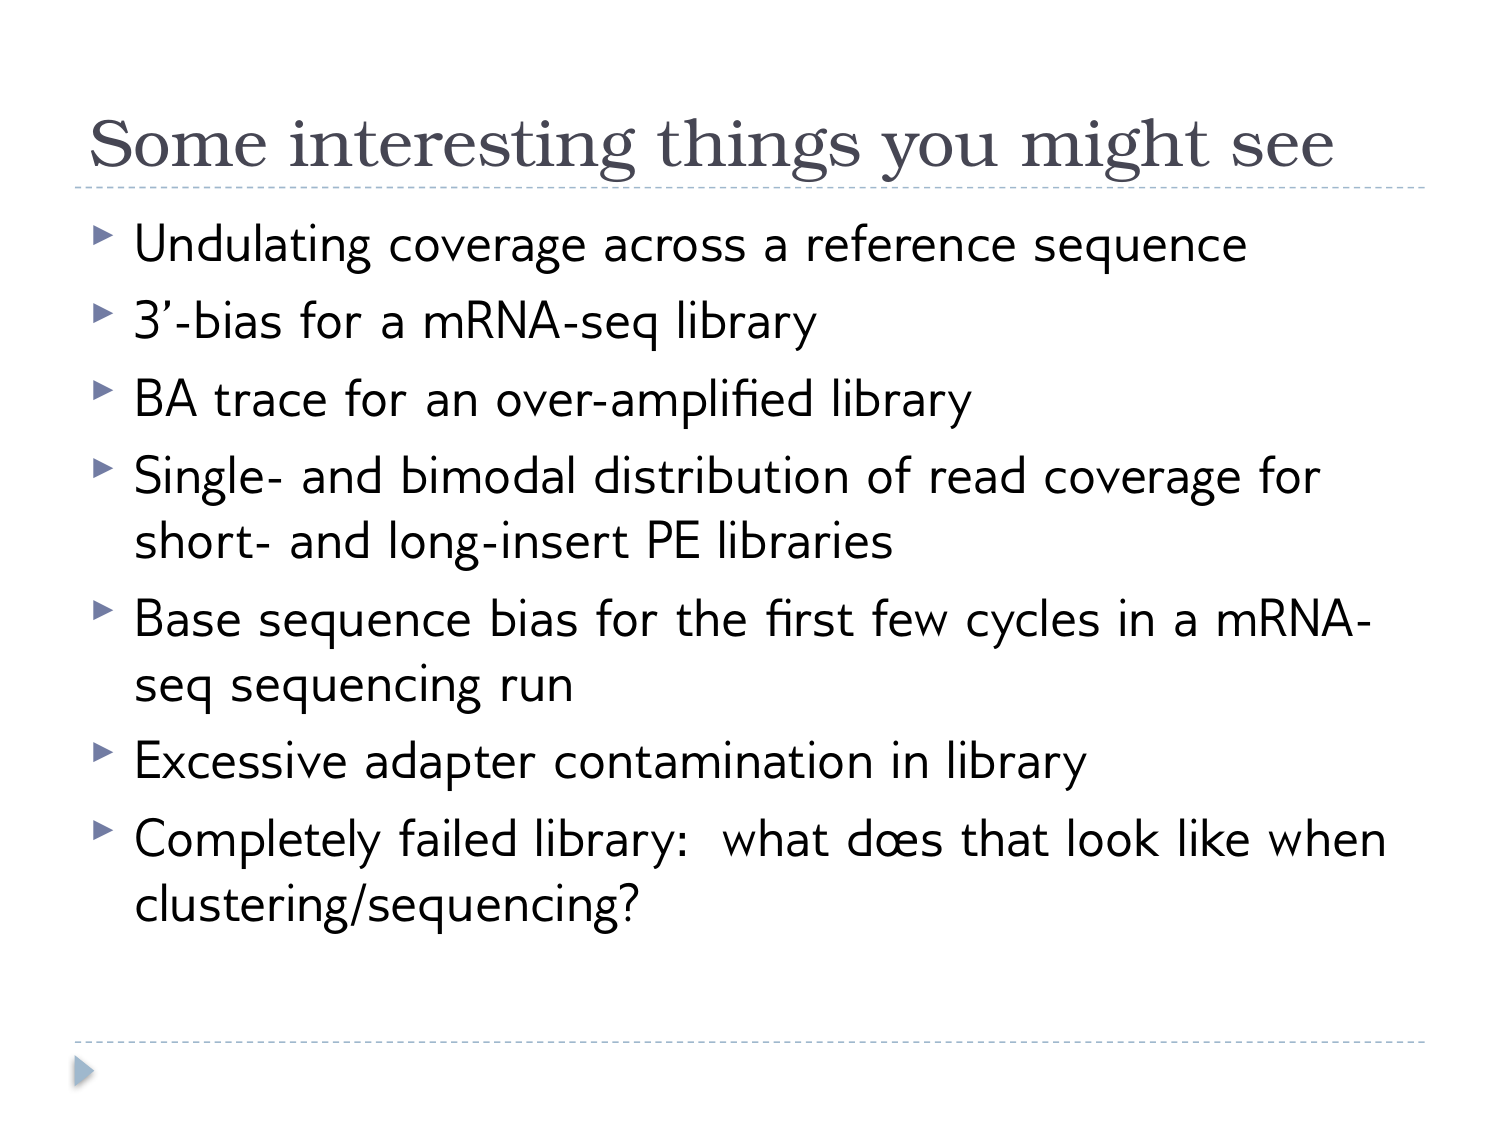

# Some interesting things you might see
Undulating coverage across a reference sequence
3’-bias for a mRNA-seq library
BA trace for an over-amplified library
Single- and bimodal distribution of read coverage for short- and long-insert PE libraries
Base sequence bias for the first few cycles in a mRNA-seq sequencing run
Excessive adapter contamination in library
Completely failed library:  what does that look like when clustering/sequencing?